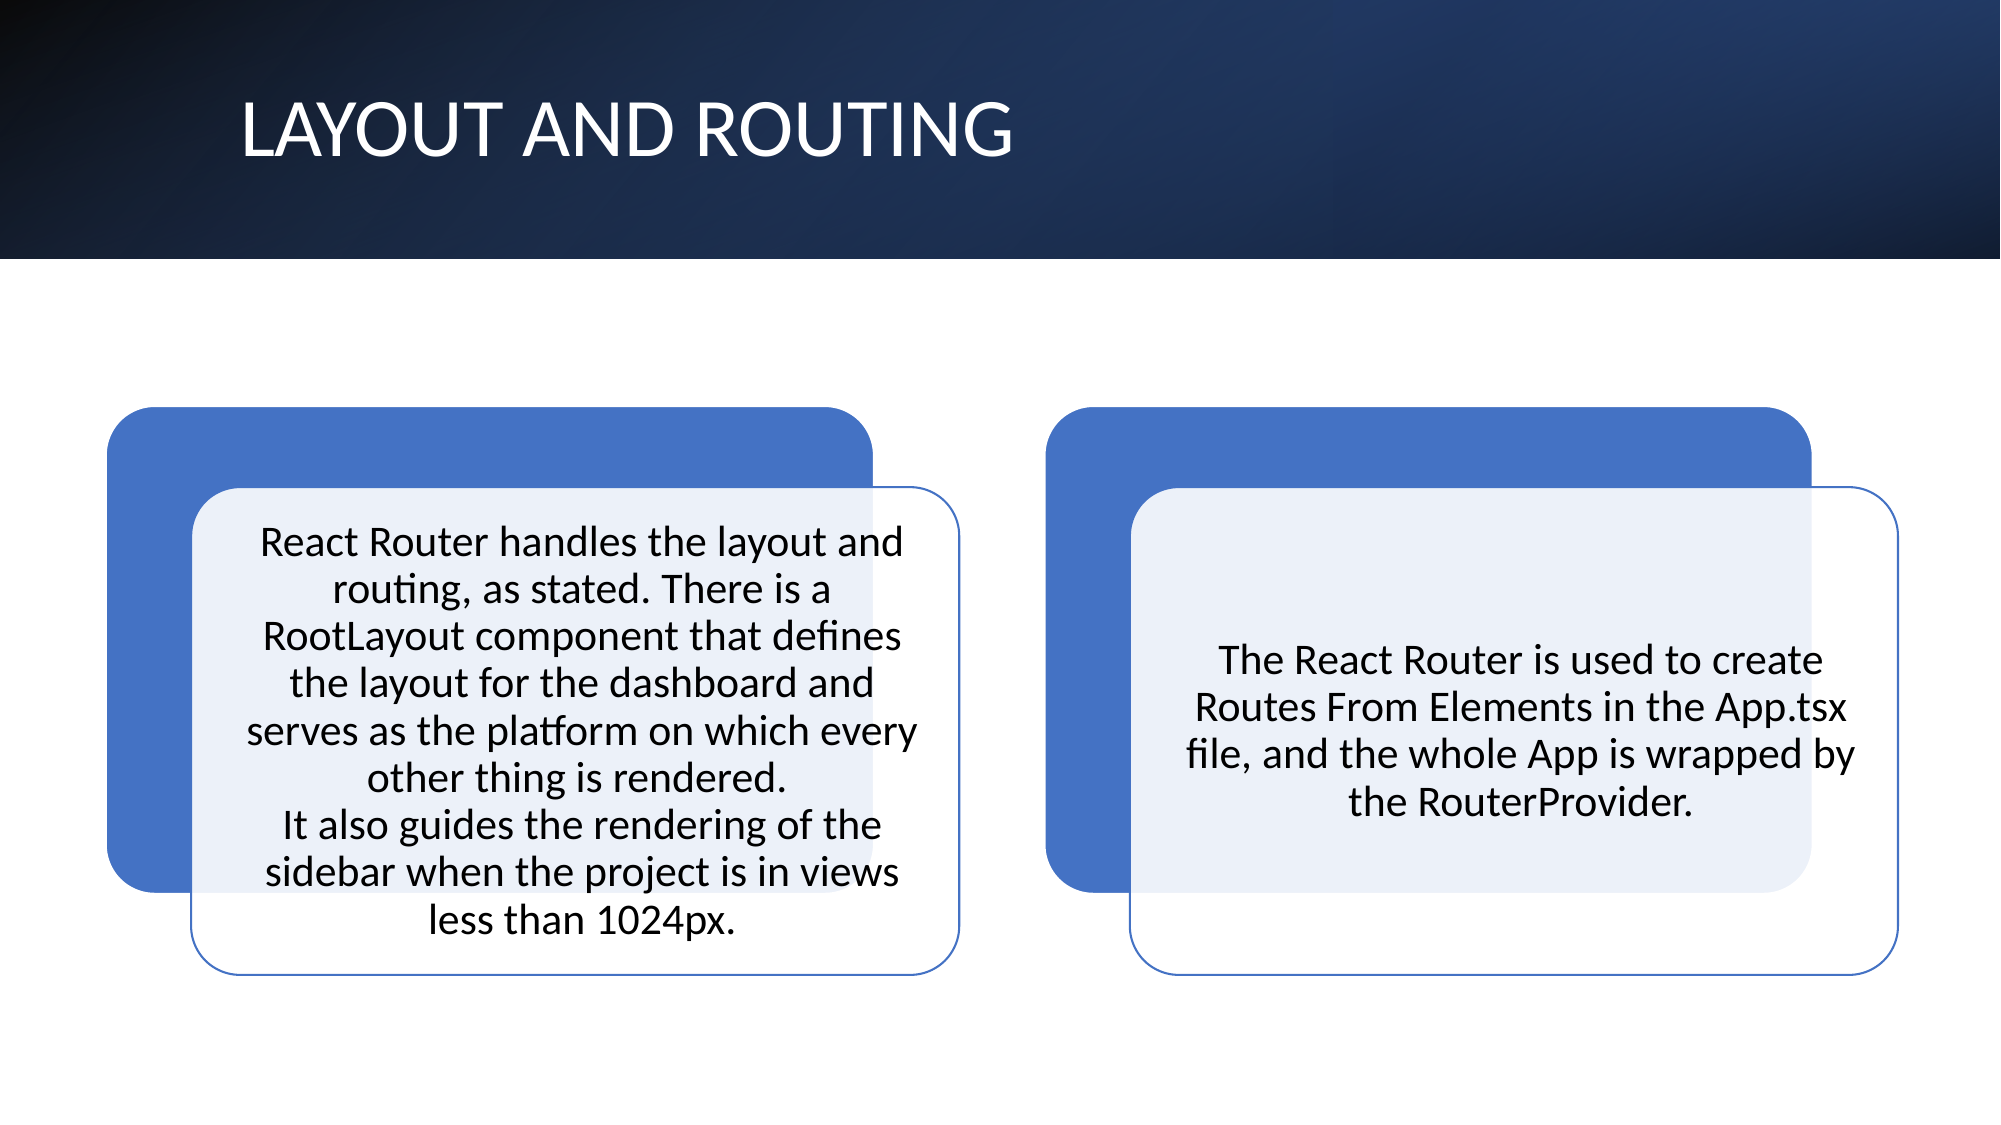

# LAYOUT AND ROUTING
React Router handles the layout and routing, as stated. There is a RootLayout component that defines the layout for the dashboard and serves as the platform on which every other thing is rendered.
It also guides the rendering of the sidebar when the project is in views less than 1024px.
The React Router is used to create Routes From Elements in the App.tsx file, and the whole App is wrapped by the RouterProvider.